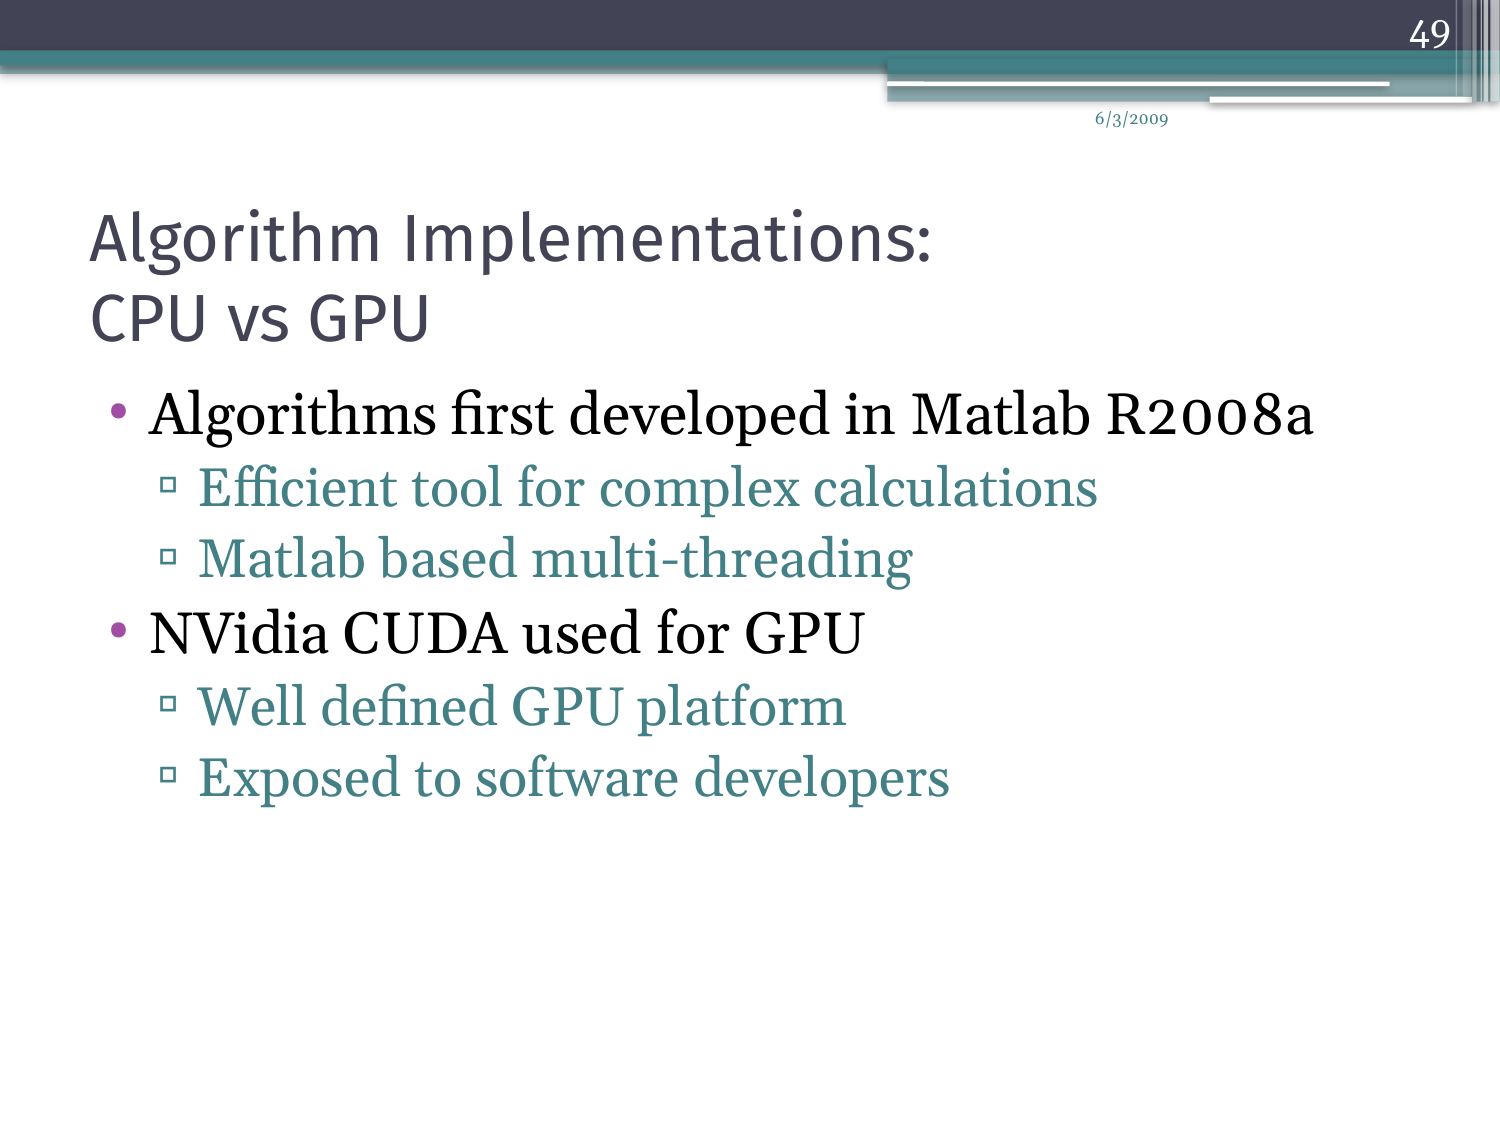

49
6/3/2009
# Algorithm Implementations: CPU vs GPU
Algorithms first developed in Matlab R2008a
Efficient tool for complex calculations
Matlab based multi-threading
NVidia CUDA used for GPU
Well defined GPU platform
Exposed to software developers